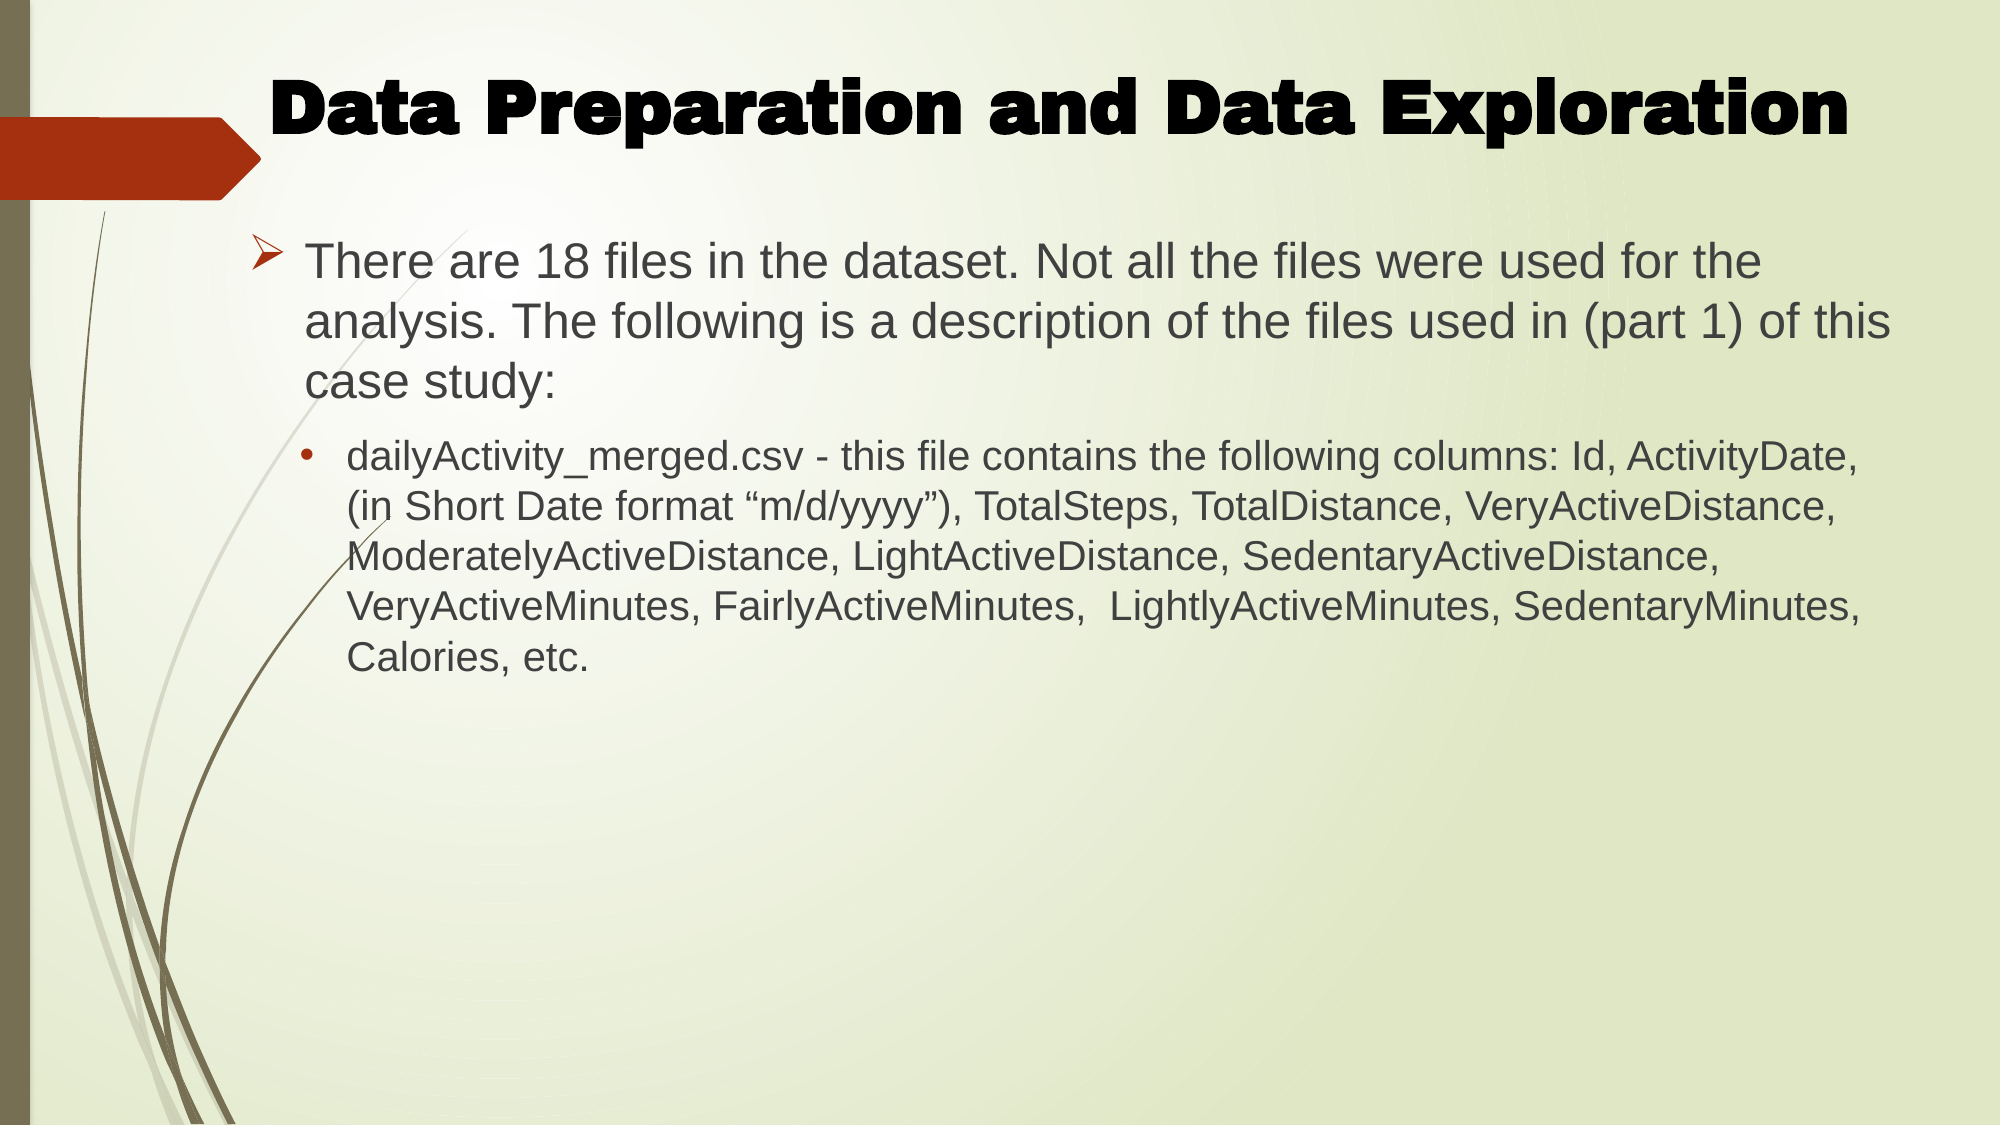

# Data Preparation and Data Exploration
There are 18 files in the dataset. Not all the files were used for the analysis. The following is a description of the files used in (part 1) of this case study:
dailyActivity_merged.csv - this file contains the following columns: Id, ActivityDate, (in Short Date format “m/d/yyyy”), TotalSteps, TotalDistance, VeryActiveDistance, ModeratelyActiveDistance, LightActiveDistance, SedentaryActiveDistance, VeryActiveMinutes, FairlyActiveMinutes,  LightlyActiveMinutes, SedentaryMinutes, Calories, etc.